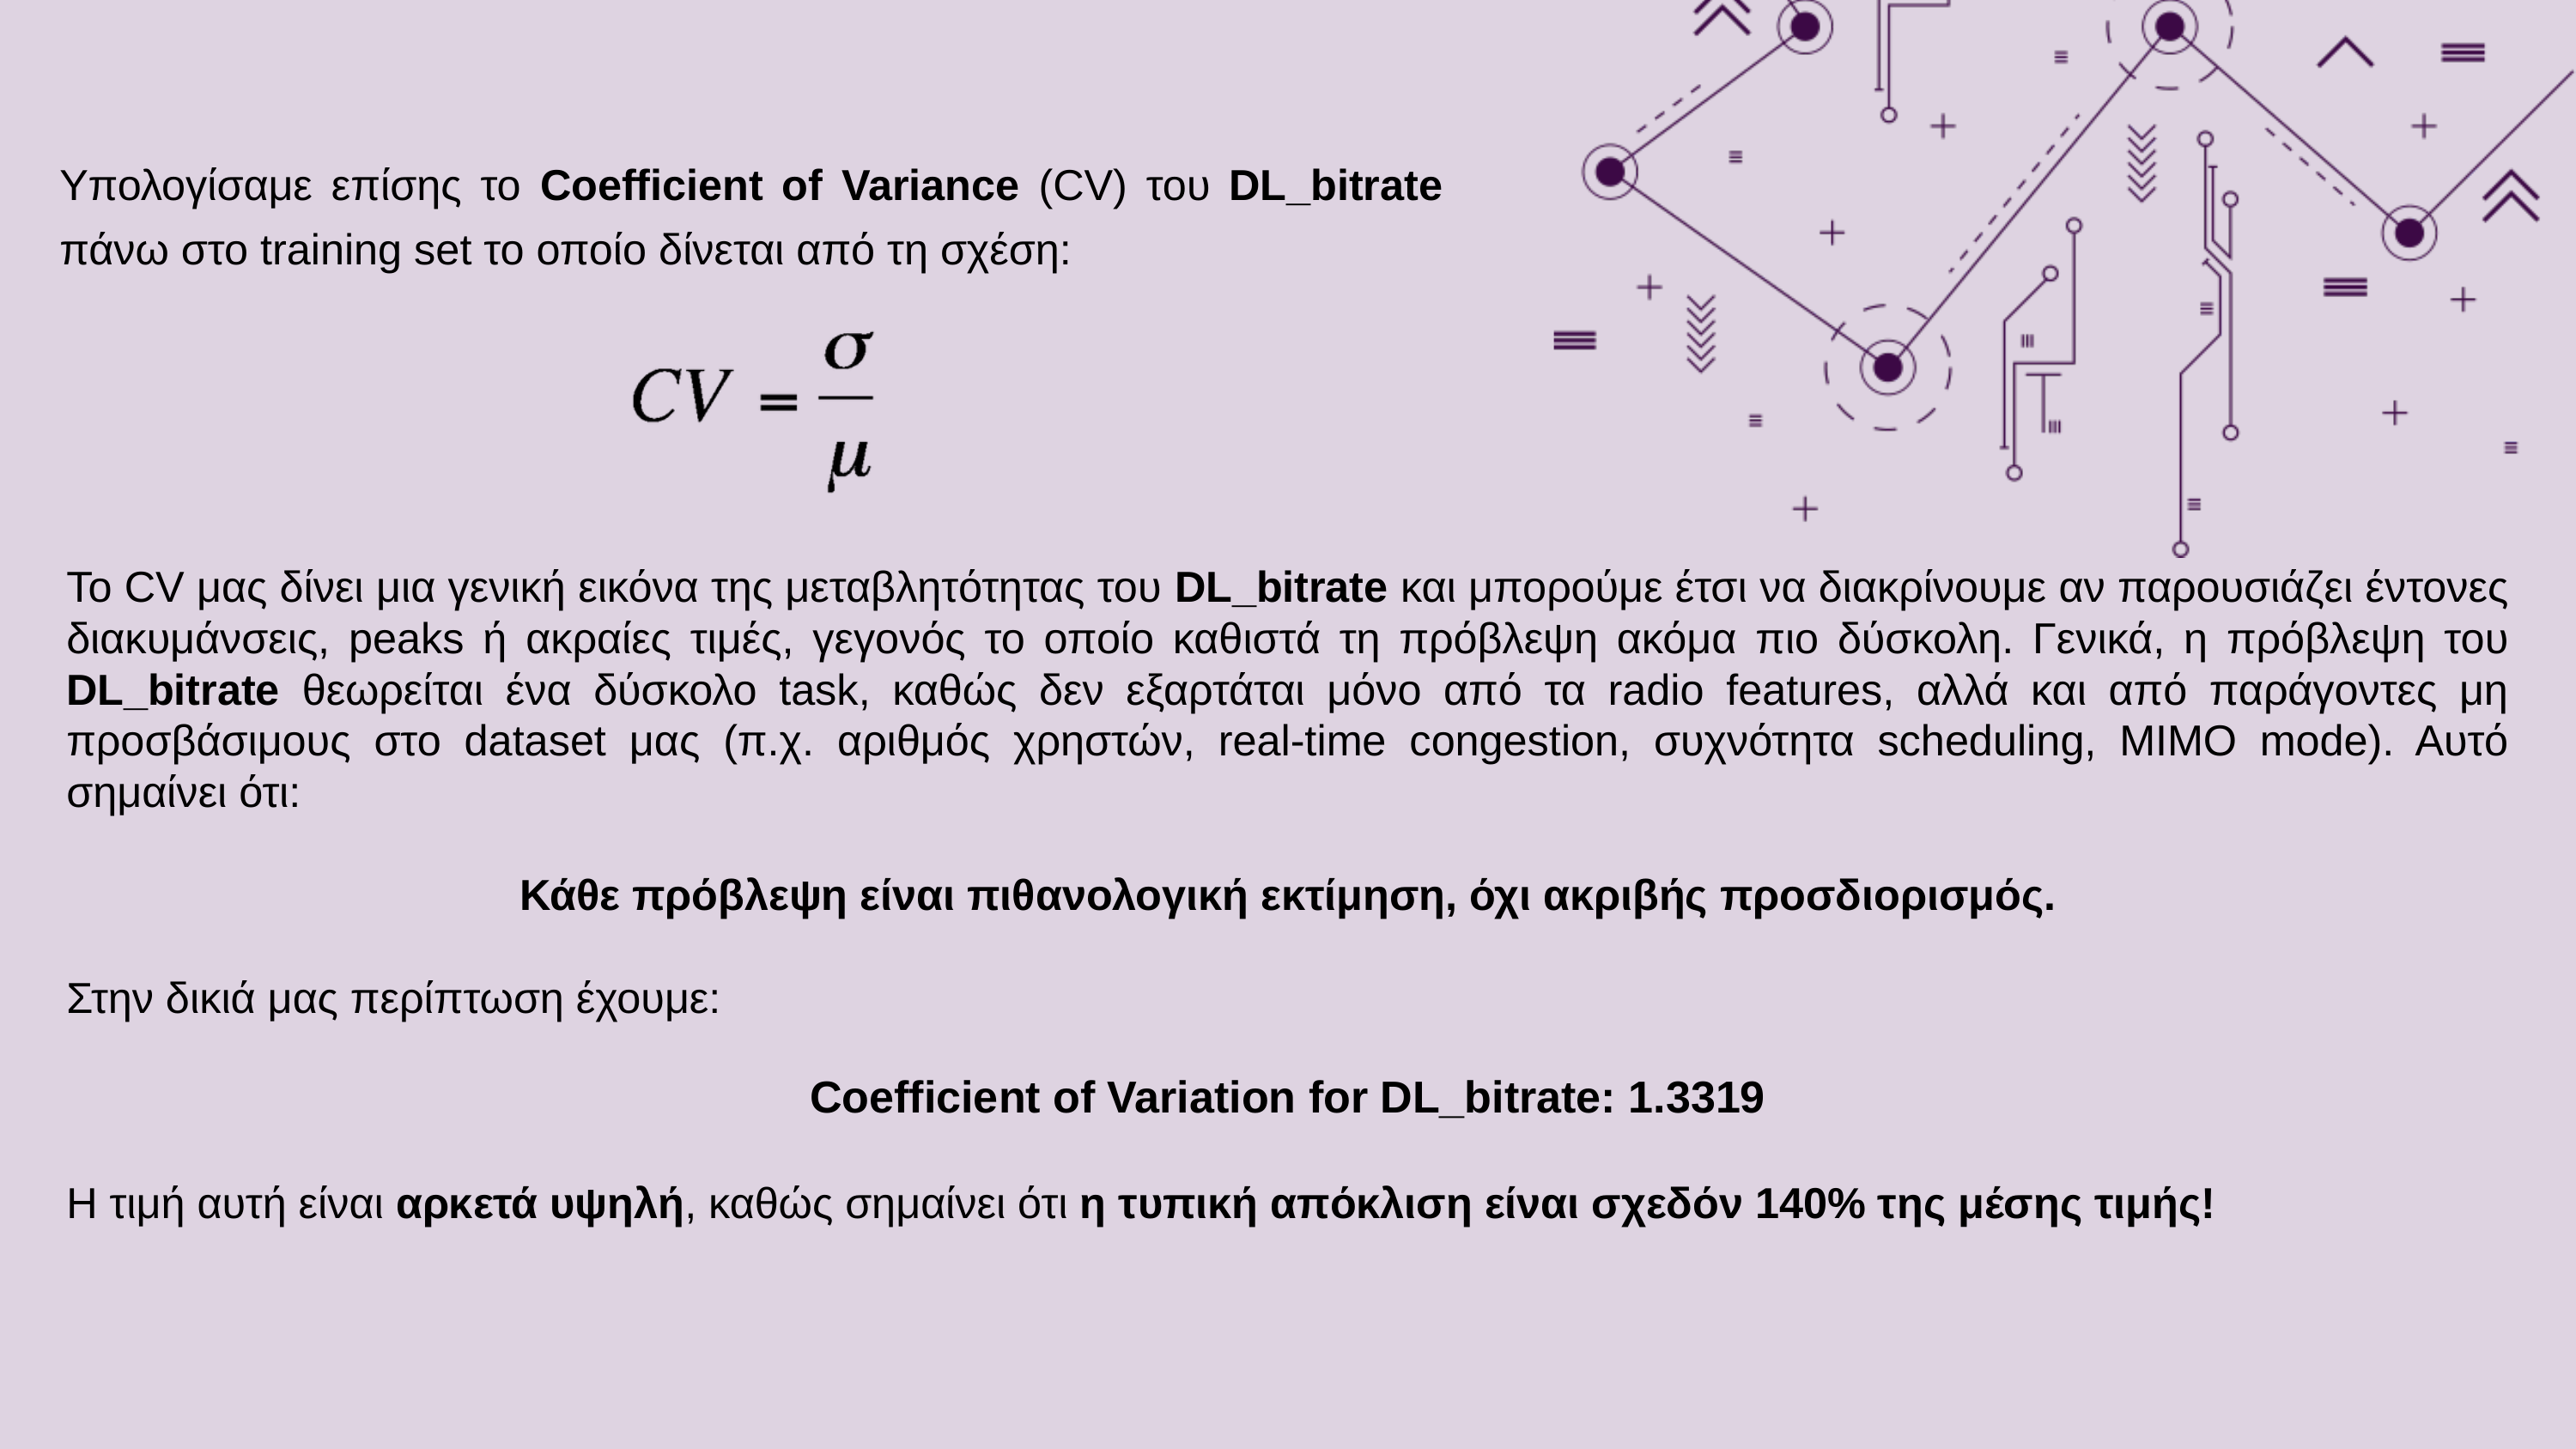

Υπολογίσαμε επίσης το Coefficient of Variance (CV) του DL_bitrate πάνω στο training set το οποίο δίνεται από τη σχέση:

Το CV μας δίνει μια γενική εικόνα της μεταβλητότητας του DL_bitrate και μπορούμε έτσι να διακρίνουμε αν παρουσιάζει έντονες διακυμάνσεις, peaks ή ακραίες τιμές, γεγονός το οποίο καθιστά τη πρόβλεψη ακόμα πιο δύσκολη. Γενικά, η πρόβλεψη του DL_bitrate θεωρείται ένα δύσκολο task, καθώς δεν εξαρτάται μόνο από τα radio features, αλλά και από παράγοντες μη προσβάσιμους στο dataset μας (π.χ. αριθμός χρηστών, real-time congestion, συχνότητα scheduling, MIMO mode). Αυτό σημαίνει ότι:

Κάθε πρόβλεψη είναι πιθανολογική εκτίμηση, όχι ακριβής προσδιορισμός.

Στην δικιά μας περίπτωση έχουμε:

Η τιμή αυτή είναι αρκετά υψηλή, καθώς σημαίνει ότι η τυπική απόκλιση είναι σχεδόν 140% της μέσης τιμής!

Coefficient of Variation for DL_bitrate: 1.3319